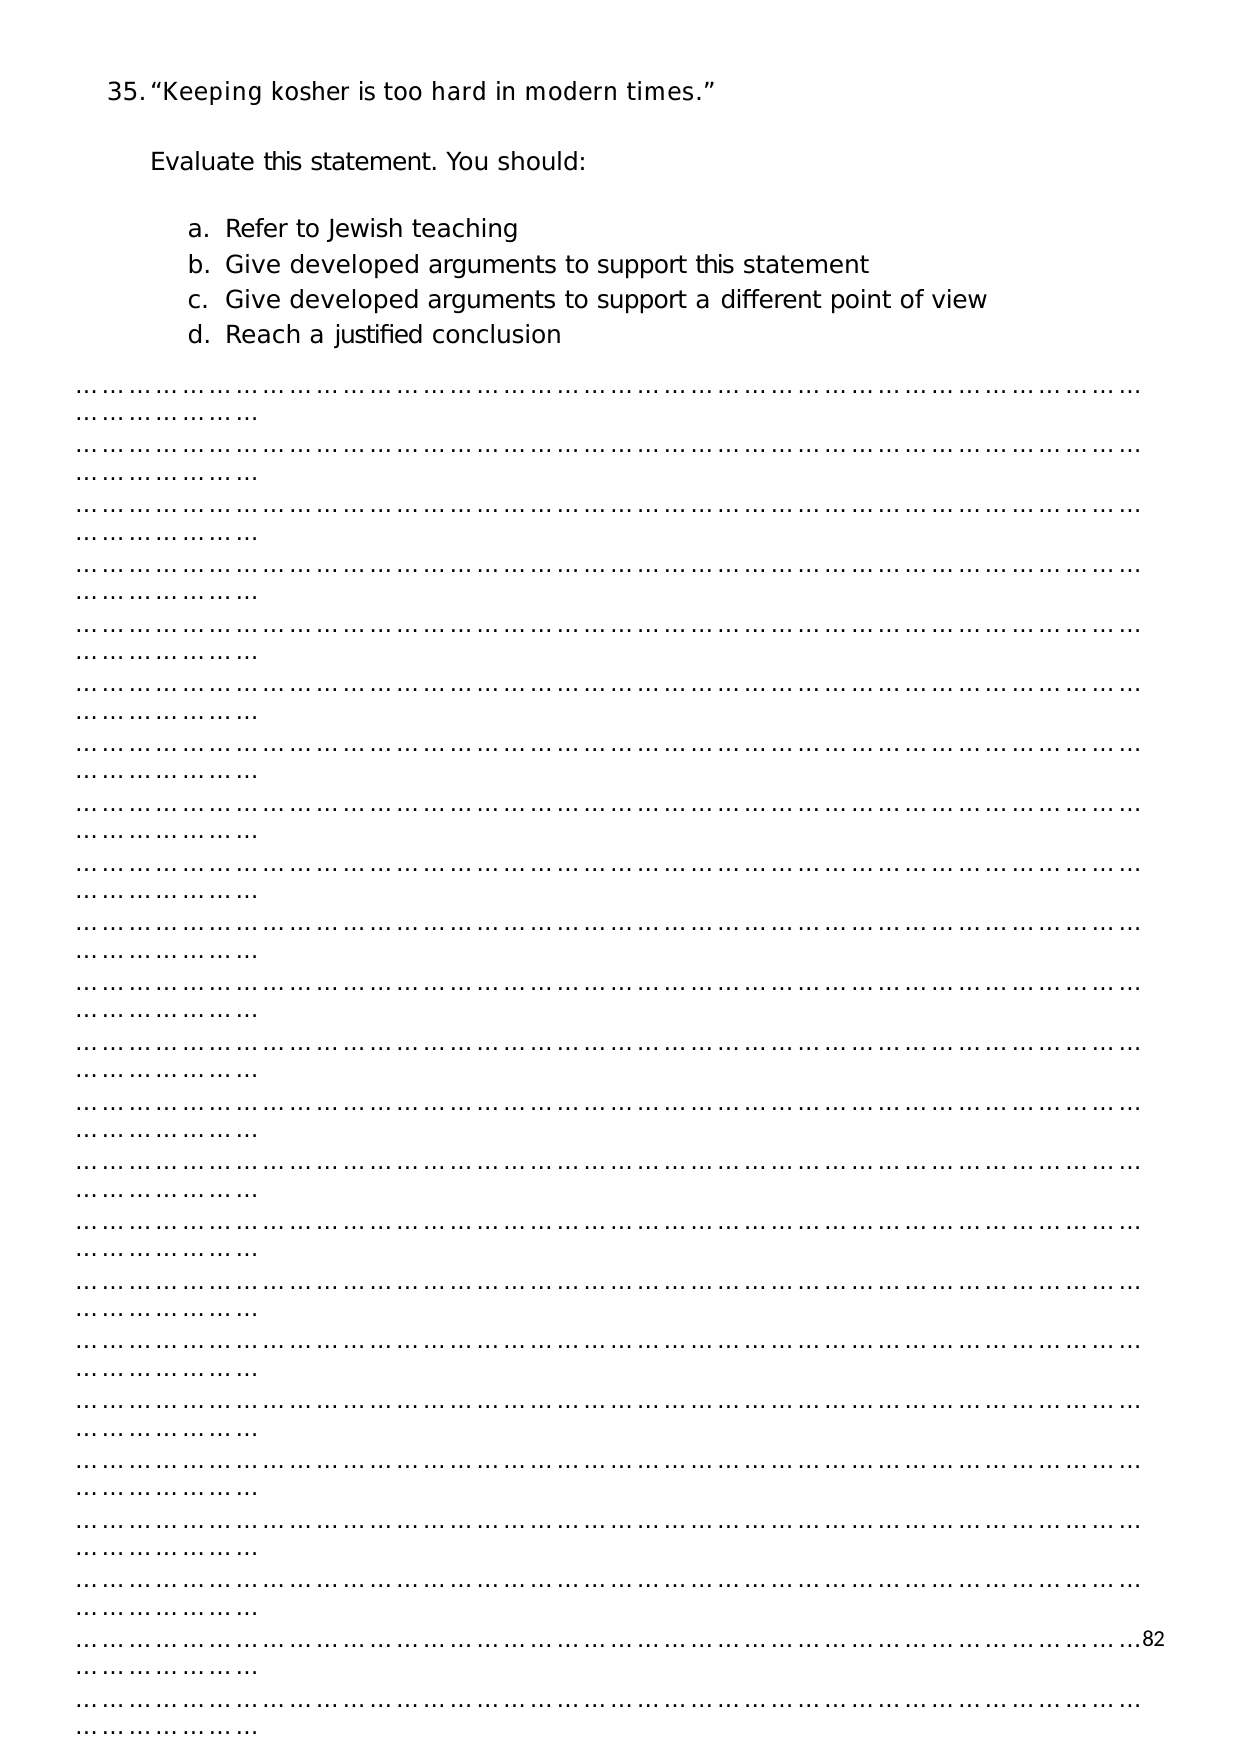

“Keeping kosher is too hard in modern times.”

Evaluate this statement. You should:

Refer to Jewish teaching
Give developed arguments to support this statement
Give developed arguments to support a different point of view
Reach a justified conclusion
……………………………………………………………………………………………………………………………
……………………………………………………………………………………………………………………………
……………………………………………………………………………………………………………………………
……………………………………………………………………………………………………………………………
……………………………………………………………………………………………………………………………
……………………………………………………………………………………………………………………………
……………………………………………………………………………………………………………………………
……………………………………………………………………………………………………………………………
……………………………………………………………………………………………………………………………
……………………………………………………………………………………………………………………………
……………………………………………………………………………………………………………………………
……………………………………………………………………………………………………………………………
……………………………………………………………………………………………………………………………
……………………………………………………………………………………………………………………………
……………………………………………………………………………………………………………………………
……………………………………………………………………………………………………………………………
……………………………………………………………………………………………………………………………
……………………………………………………………………………………………………………………………
……………………………………………………………………………………………………………………………
……………………………………………………………………………………………………………………………
……………………………………………………………………………………………………………………………
……………………………………………………………………………………………………………………………
……………………………………………………………………………………………………………………………
……………………………………………………………………………………………………………………………
……………………………………………………………………………………………………………………………
……………………………………………………………………………………………………………………………
……………………………………………………………………………………………………………………………
……………………………………………………………………………………………………………………………
……………………………………………………………………………………………………………………………
……………………………………………………………………………………………………………………………
……………………………………………………………………………………………………………………………
……………………………………………………………………………………………………………………………
……………………………………………………………………………………………………………………………
……………………………………………………………………………………………………………………………
……………………………………………………………………………………………………………………………
……………………………………………………………………………………………………………………………
……………………………………………………………………………………………………………………………
82